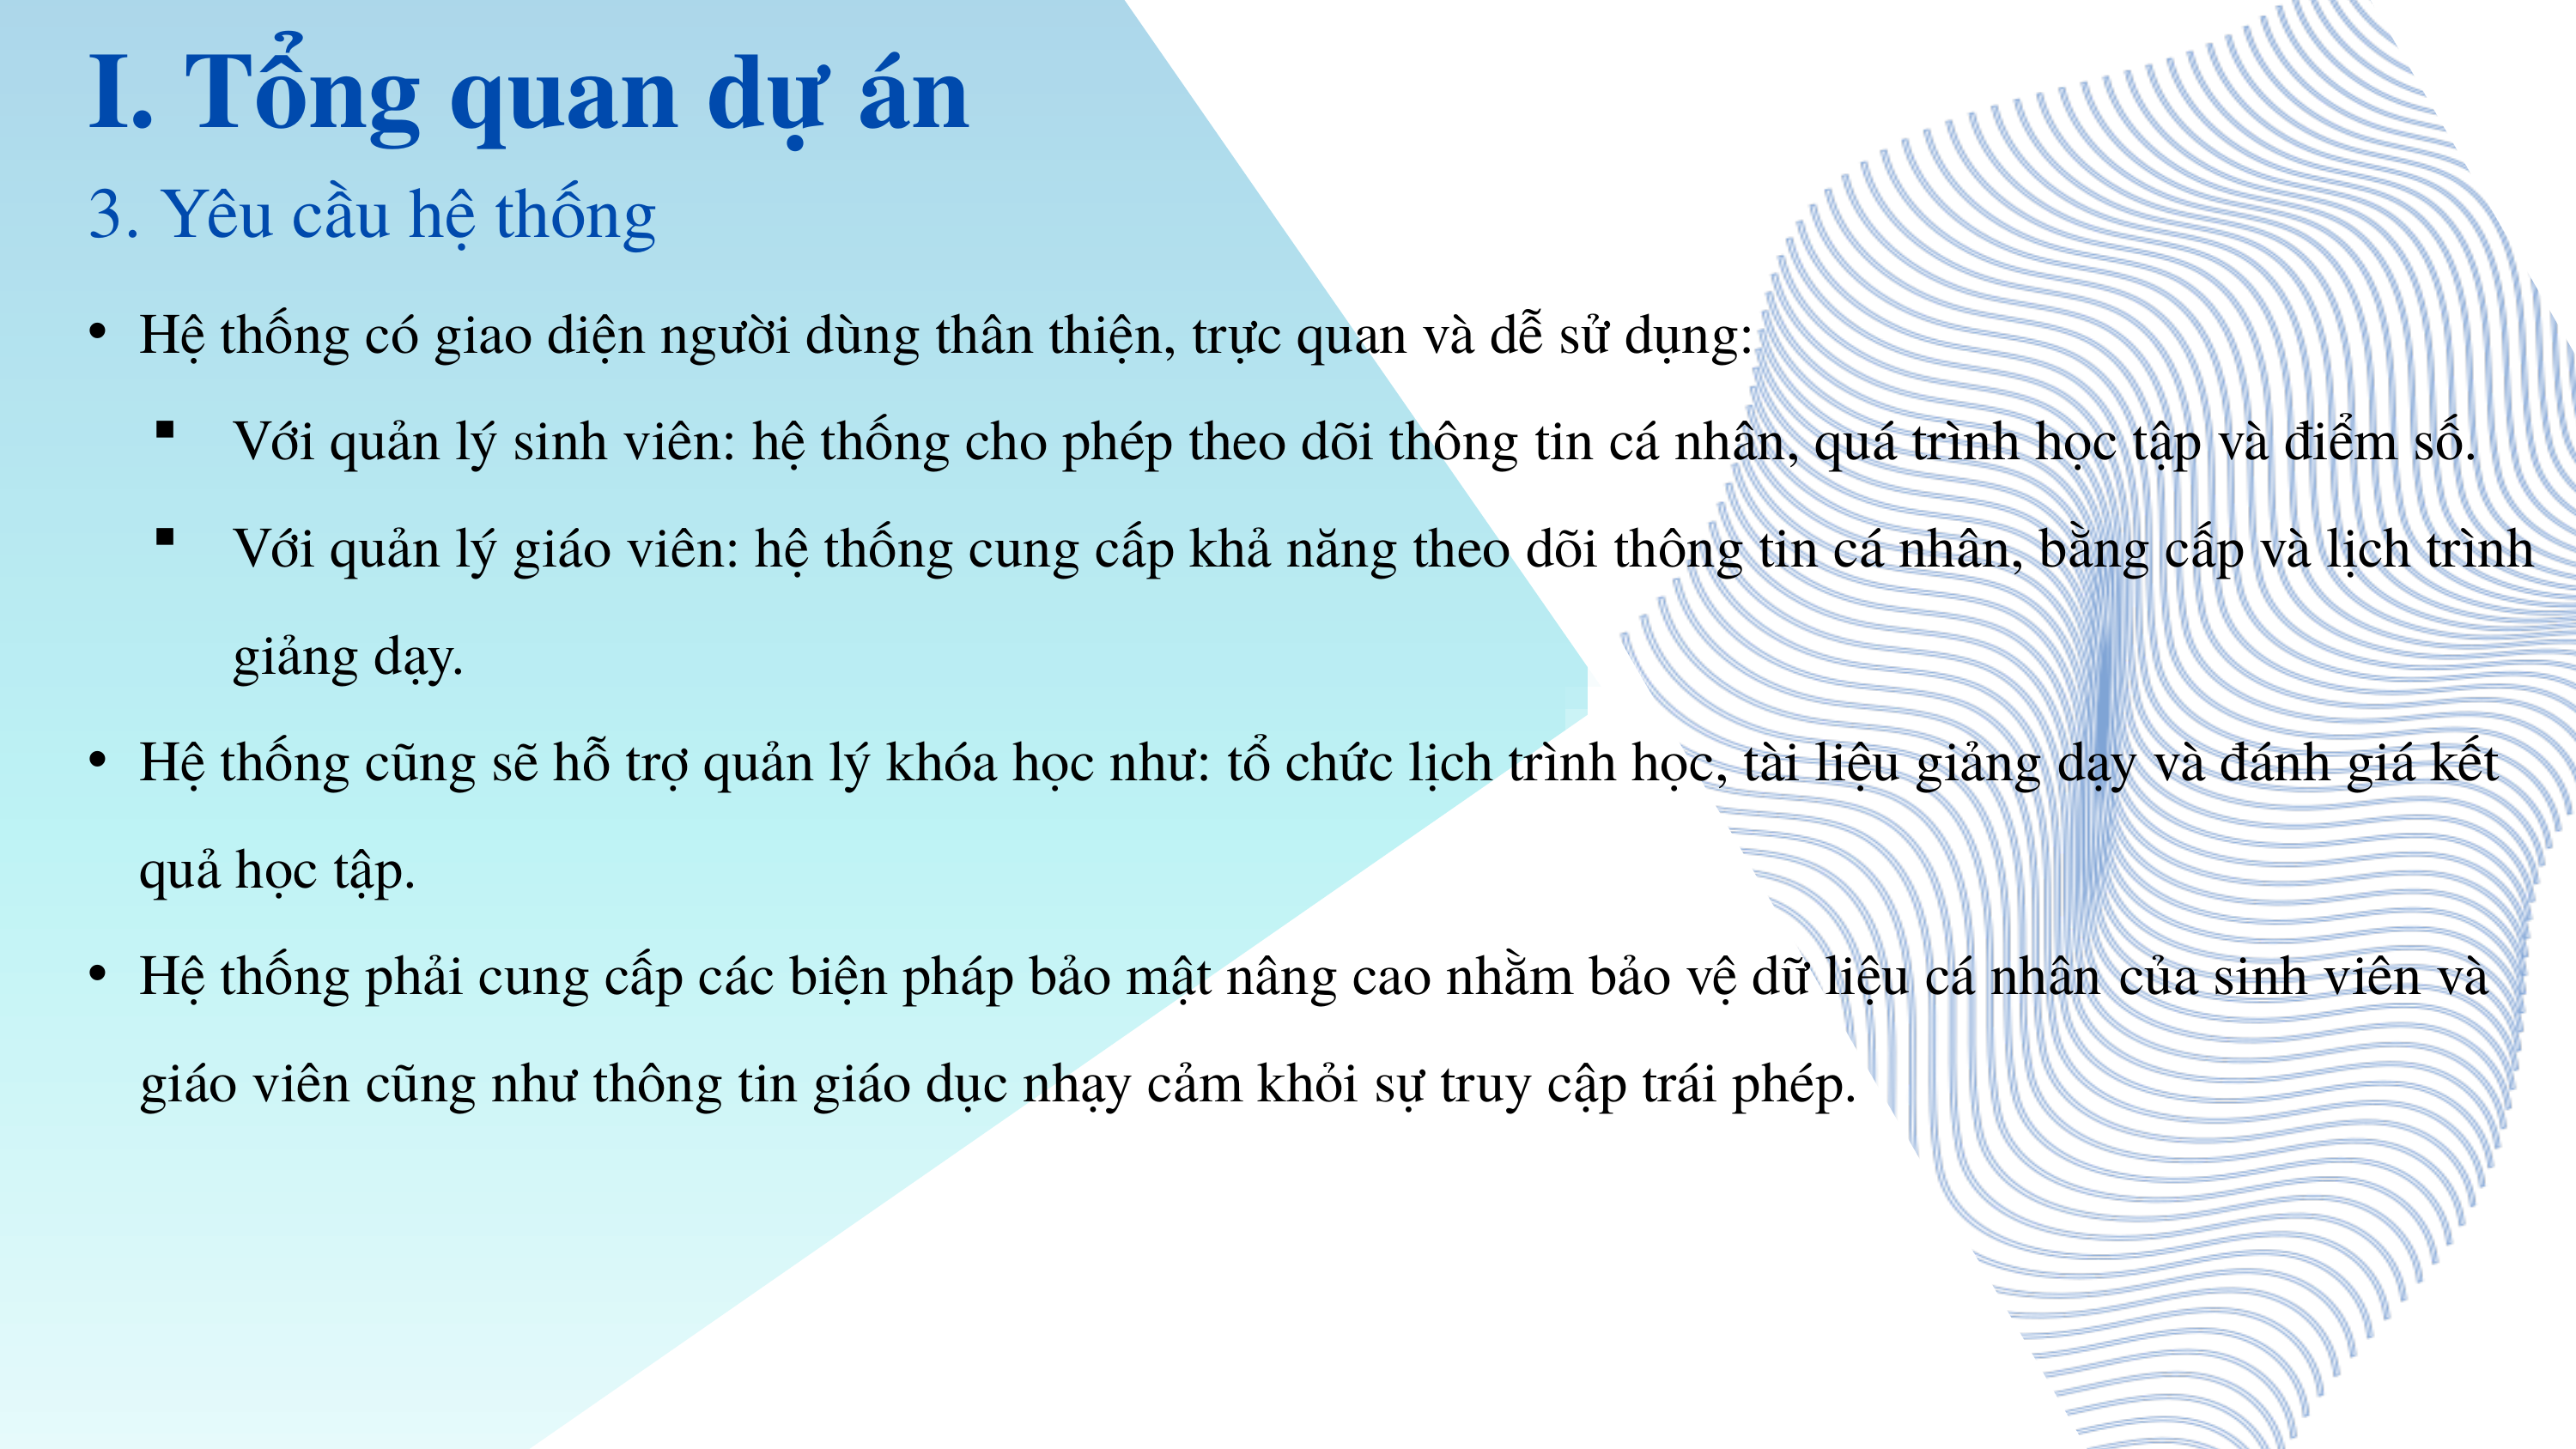

I. Tổng quan dự án
3. Yêu cầu hệ thống
Hệ thống có giao diện người dùng thân thiện, trực quan và dễ sử dụng:
Với quản lý sinh viên: hệ thống cho phép theo dõi thông tin cá nhân, quá trình học tập và điểm số.
Với quản lý giáo viên: hệ thống cung cấp khả năng theo dõi thông tin cá nhân, bằng cấp và lịch trình giảng dạy.
Hệ thống cũng sẽ hỗ trợ quản lý khóa học như: tổ chức lịch trình học, tài liệu giảng dạy và đánh giá kết quả học tập.
Hệ thống phải cung cấp các biện pháp bảo mật nâng cao nhằm bảo vệ dữ liệu cá nhân của sinh viên và giáo viên cũng như thông tin giáo dục nhạy cảm khỏi sự truy cập trái phép.